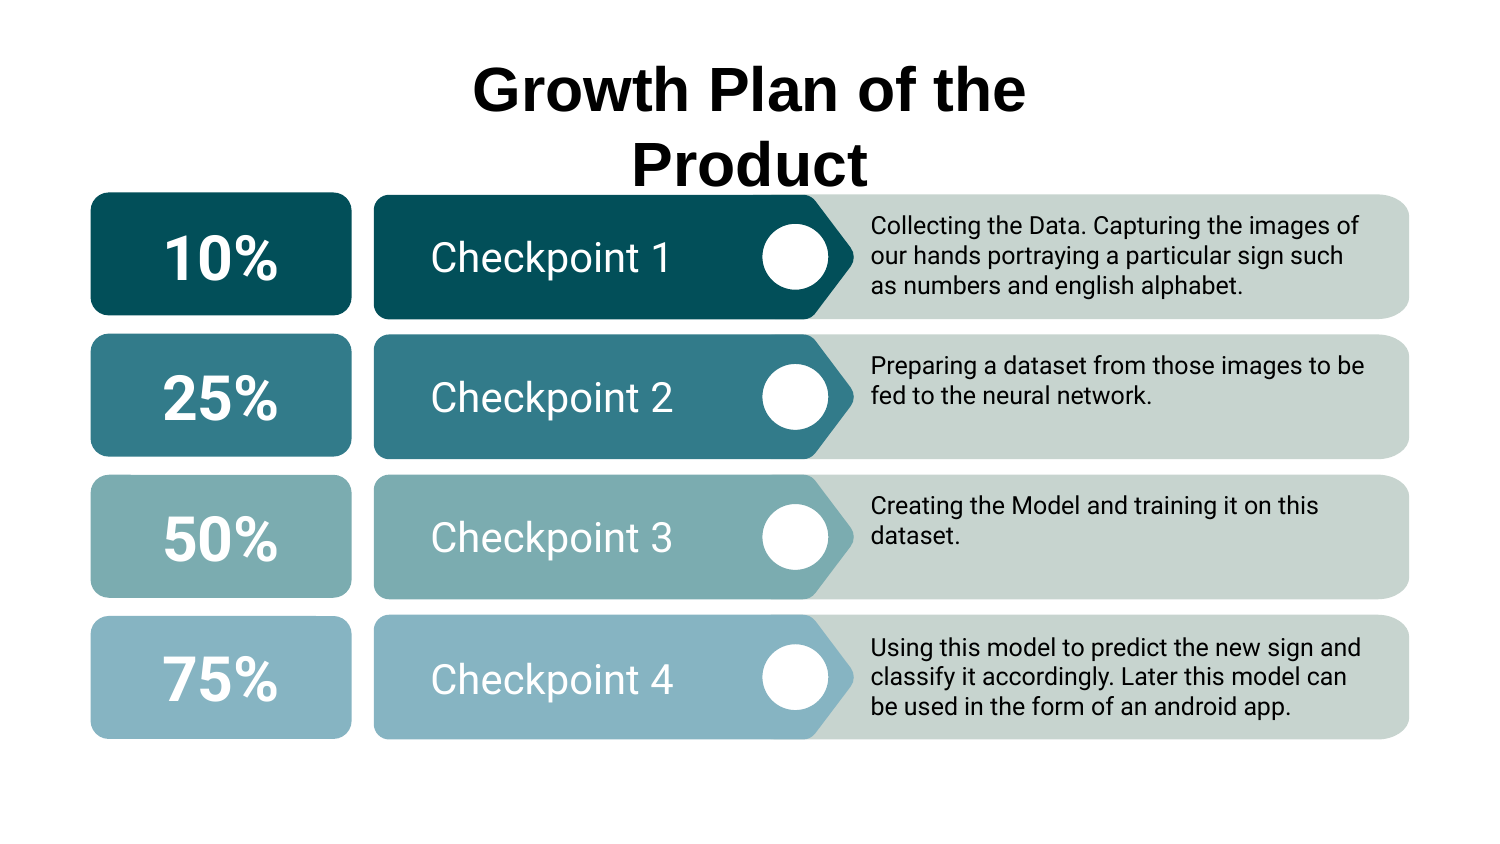

# Growth Plan of the Product

Collecting the Data. Capturing the images of our hands portraying a particular sign such as numbers and english alphabet.
10%
Checkpoint 1

Preparing a dataset from those images to be fed to the neural network.

25%
Checkpoint 2

Creating the Model and training it on this dataset.

50%
Checkpoint 3

Using this model to predict the new sign and classify it accordingly. Later this model can be used in the form of an android app.

75%
Checkpoint 4